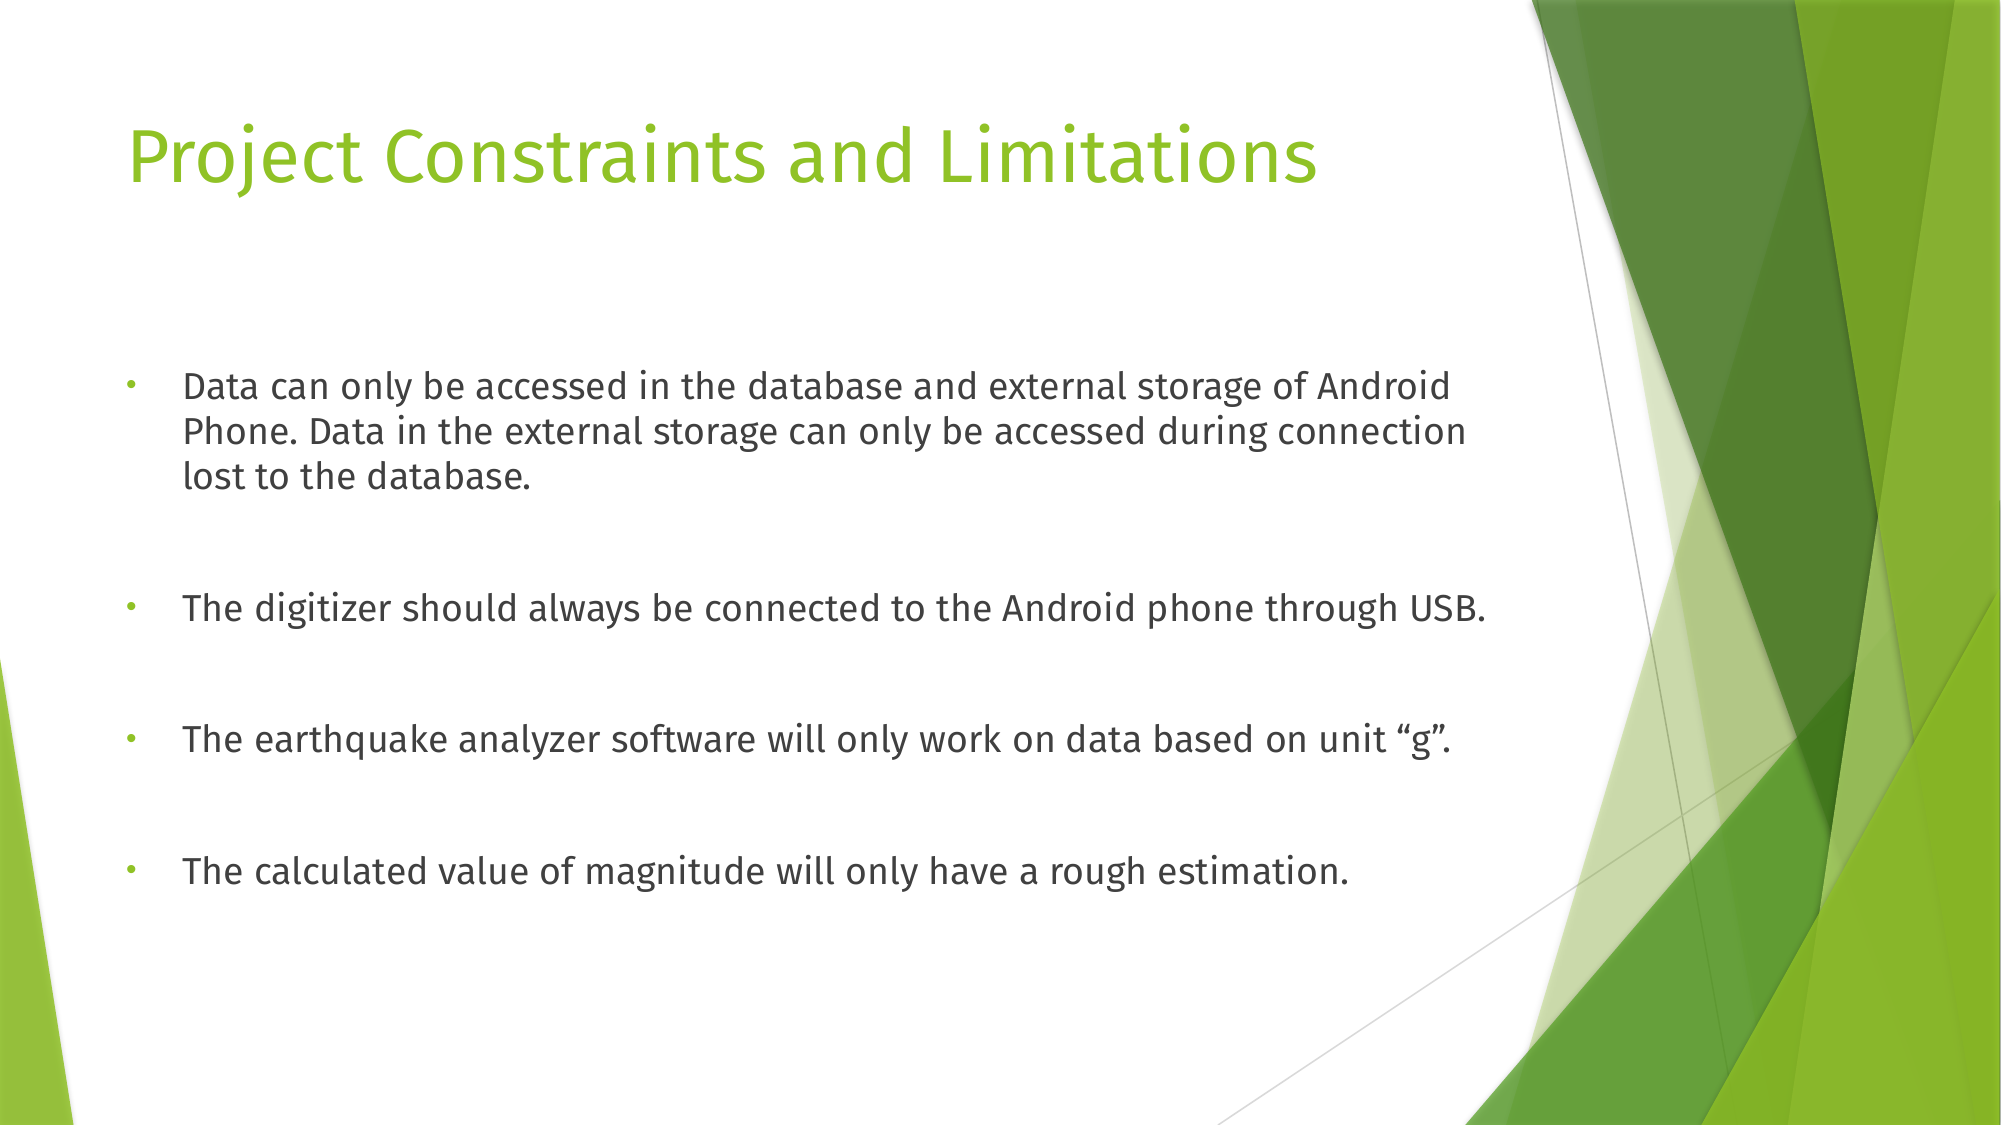

# Project Constraints and Limitations
Data can only be accessed in the database and external storage of Android Phone. Data in the external storage can only be accessed during connection lost to the database.

The digitizer should always be connected to the Android phone through USB.

The earthquake analyzer software will only work on data based on unit “g”.

The calculated value of magnitude will only have a rough estimation.